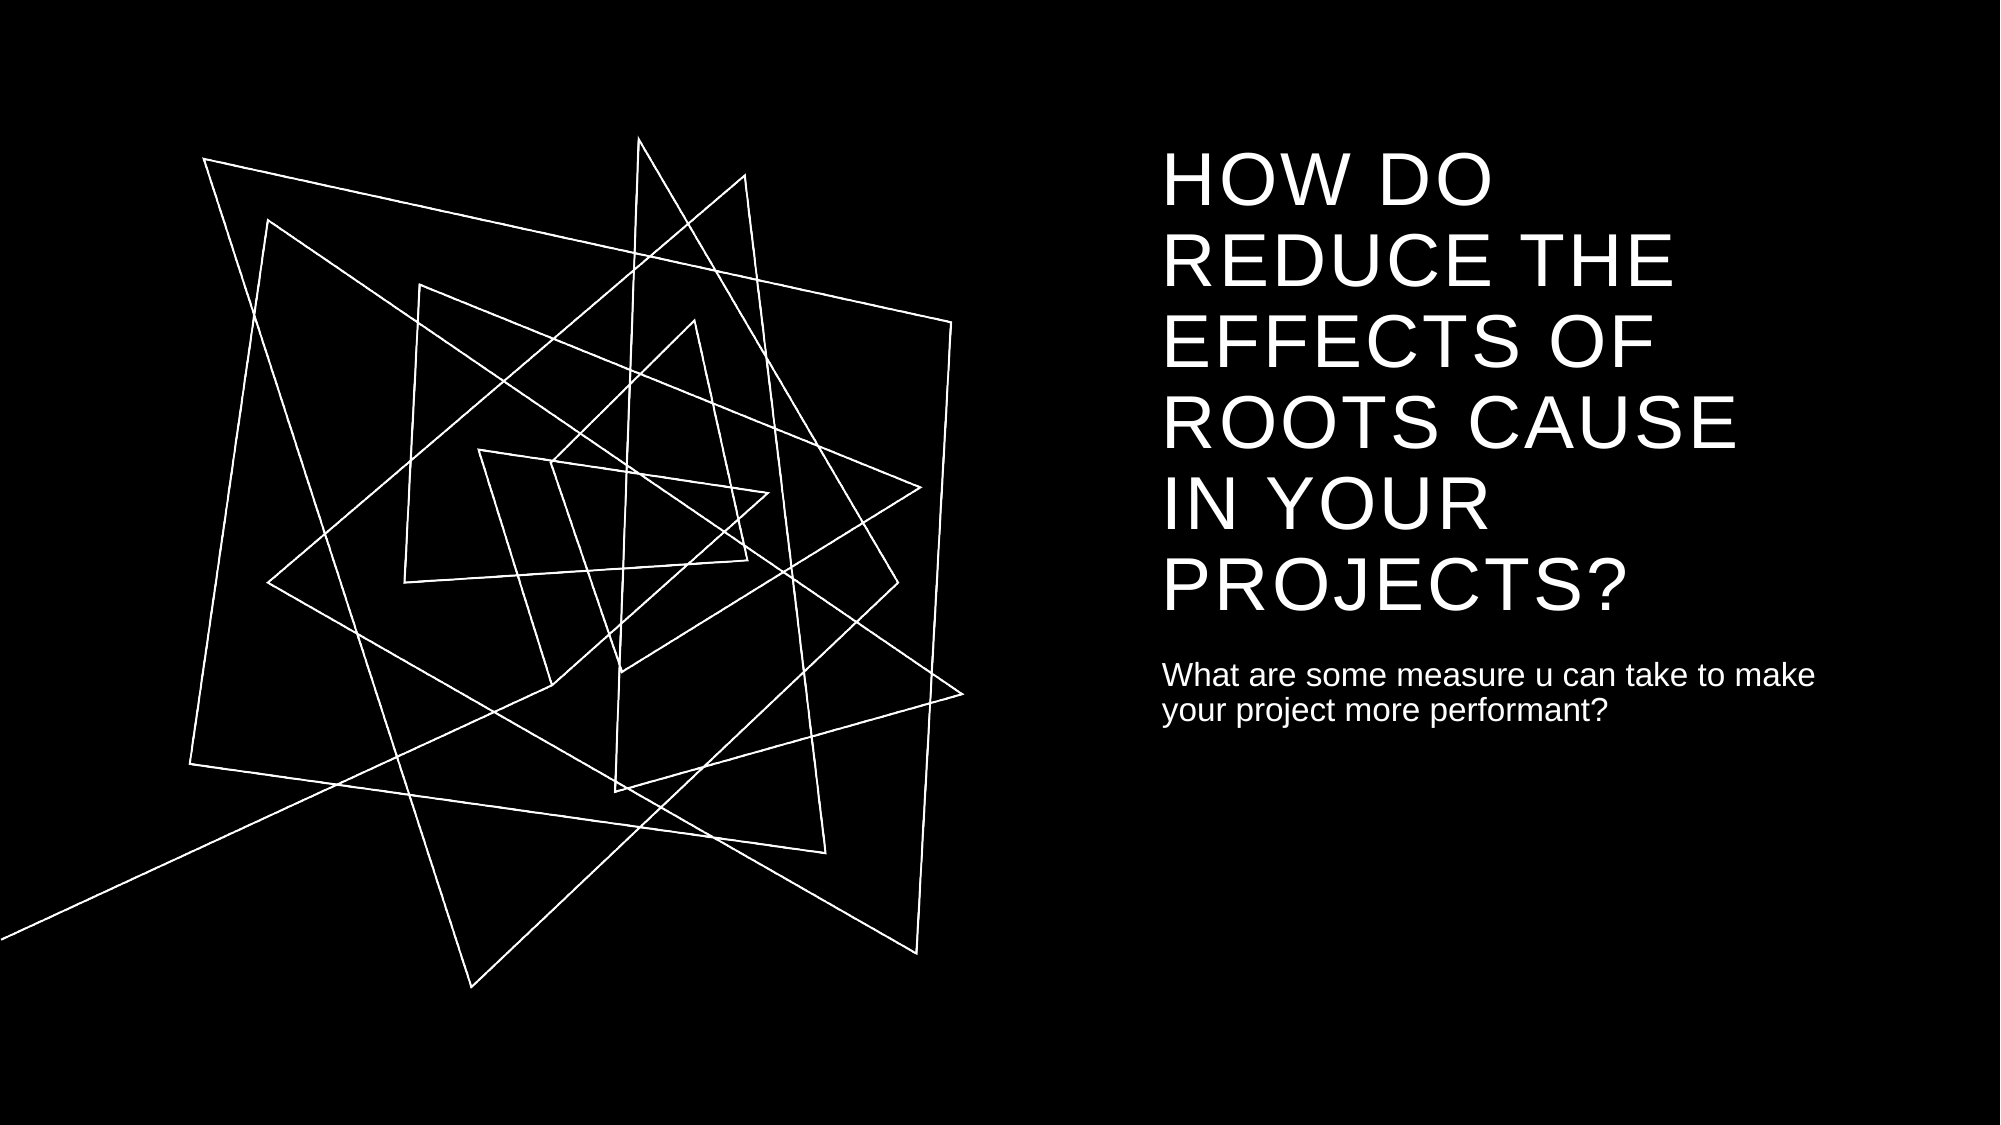

# How do reduce the effects of roots cause in your Projects?
What are some measure u can take to make your project more performant?